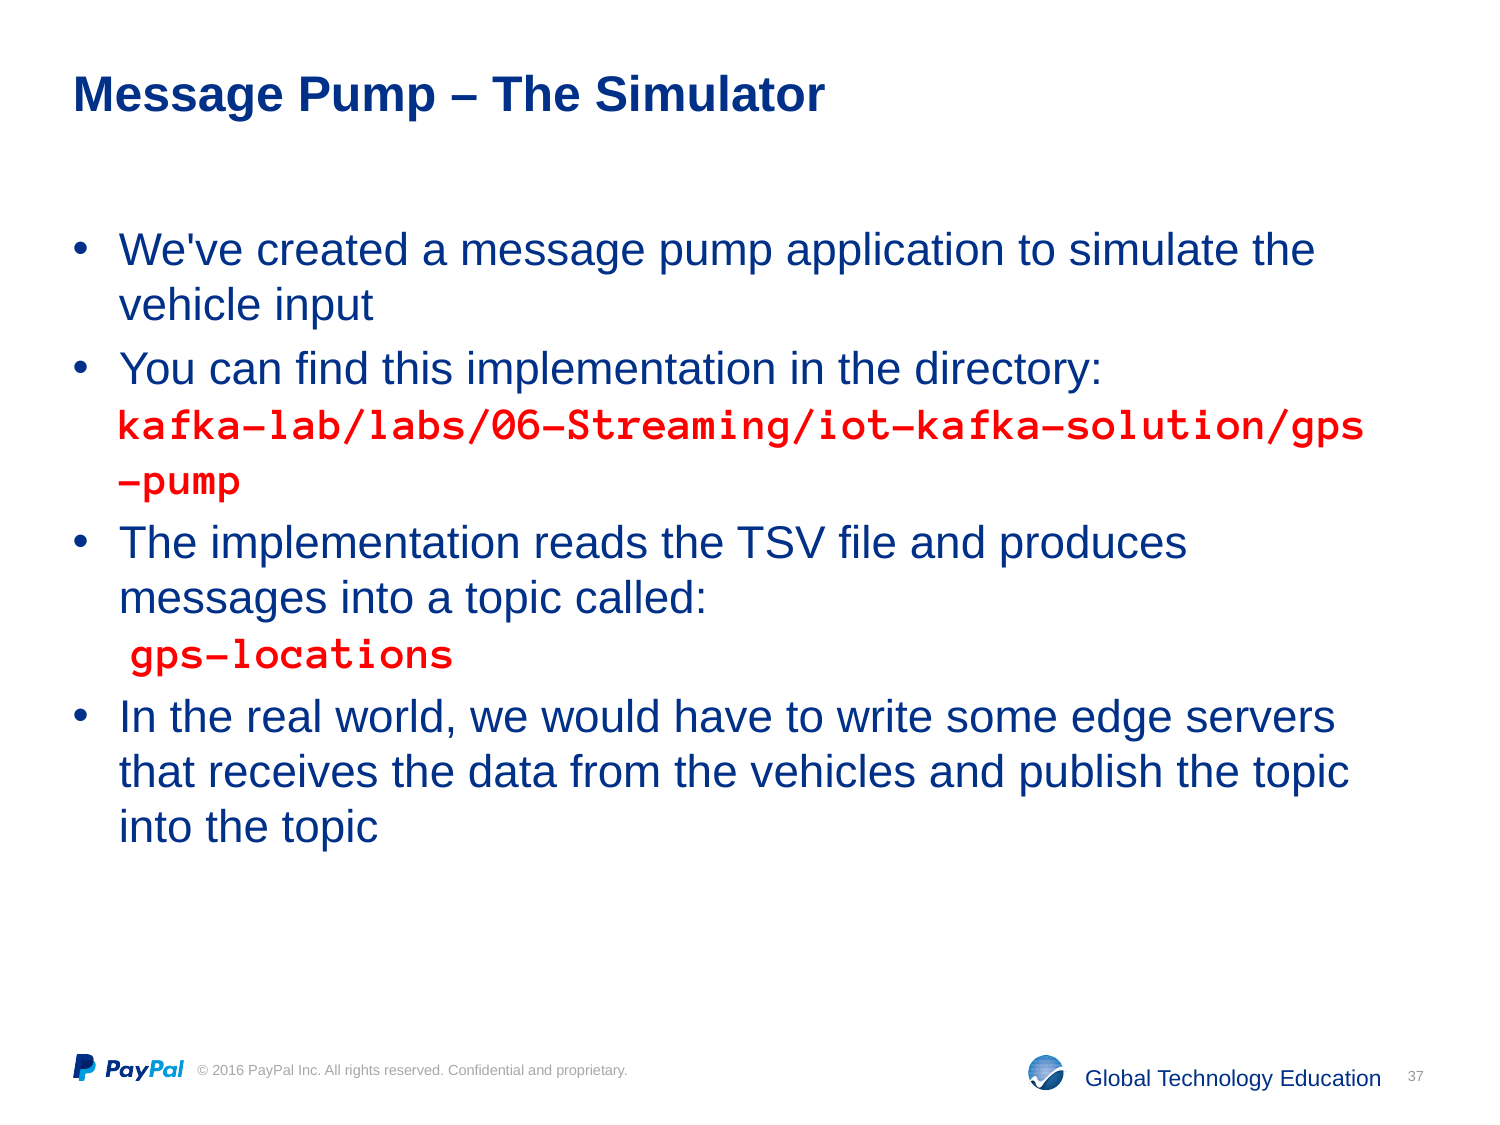

# Message Pump – The Simulator
We've created a message pump application to simulate the vehicle input
You can find this implementation in the directory:
kafka-lab/labs/06-Streaming/iot-kafka-solution/gps-pump
The implementation reads the TSV file and produces messages into a topic called:
 gps-locations
In the real world, we would have to write some edge servers that receives the data from the vehicles and publish the topic into the topic

37